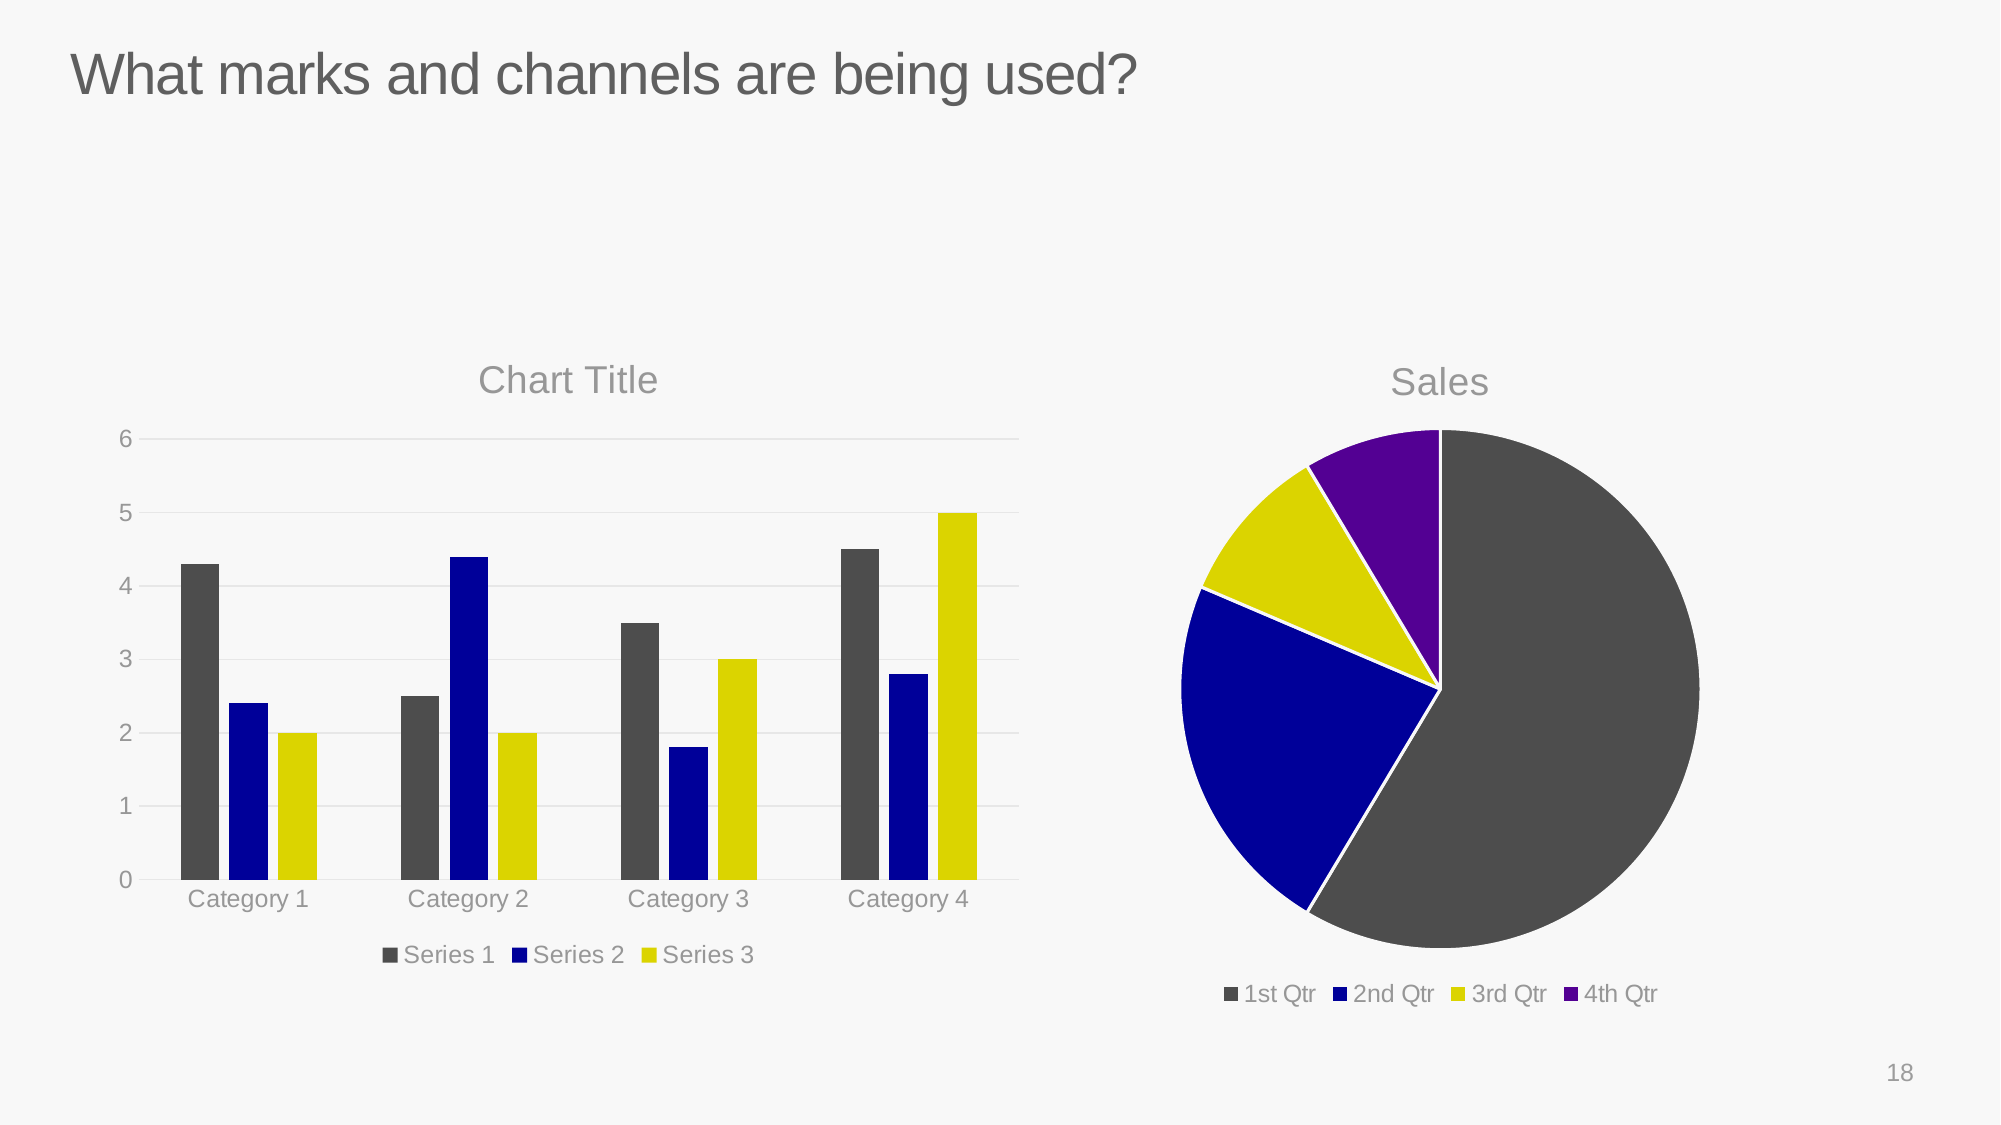

# What marks and channels are being used?

### Chart:

| Category | Series 1 | Series 2 | Series 3 |
|---|---|---|---|
| Category 1 | 4.3 | 2.4 | 2.0 |
| Category 2 | 2.5 | 4.4 | 2.0 |
| Category 3 | 3.5 | 1.8 | 3.0 |
| Category 4 | 4.5 | 2.8 | 5.0 |

### Chart:

| Category | Sales |
|---|---|
| 1st Qtr | 8.2 |
| 2nd Qtr | 3.2 |
| 3rd Qtr | 1.4 |
| 4th Qtr | 1.2 |
18